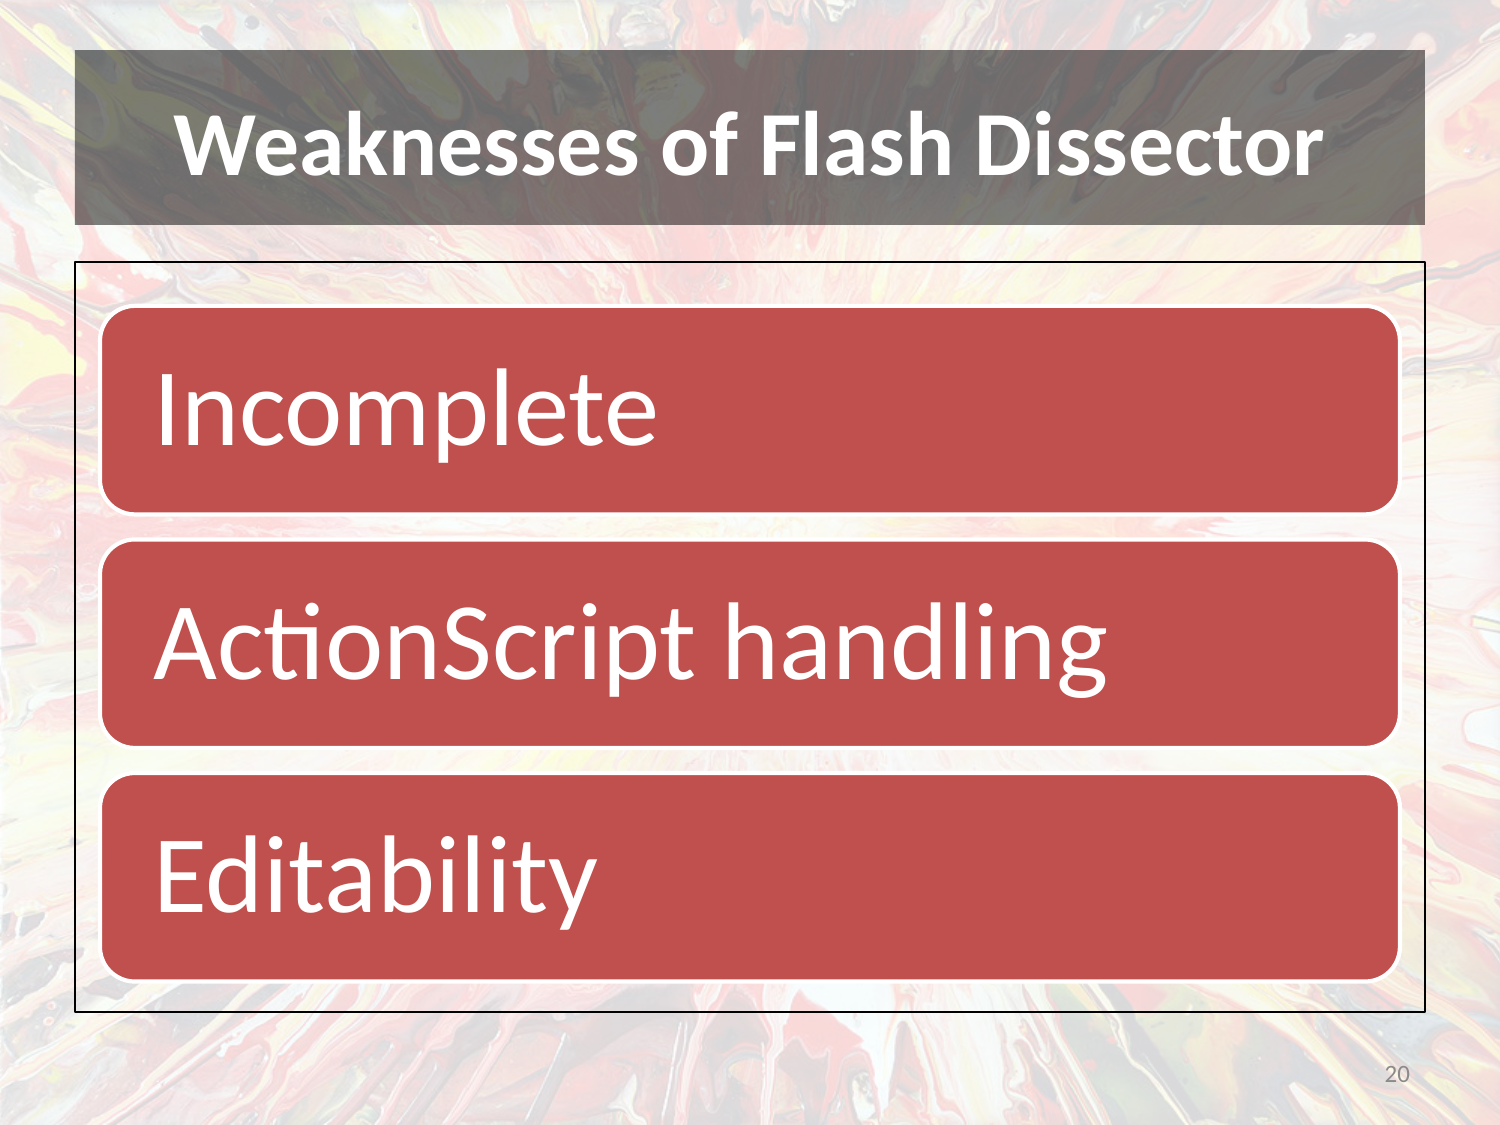

# Weaknesses of Flash Dissector
Incomplete
ActionScript handling
Editability

20